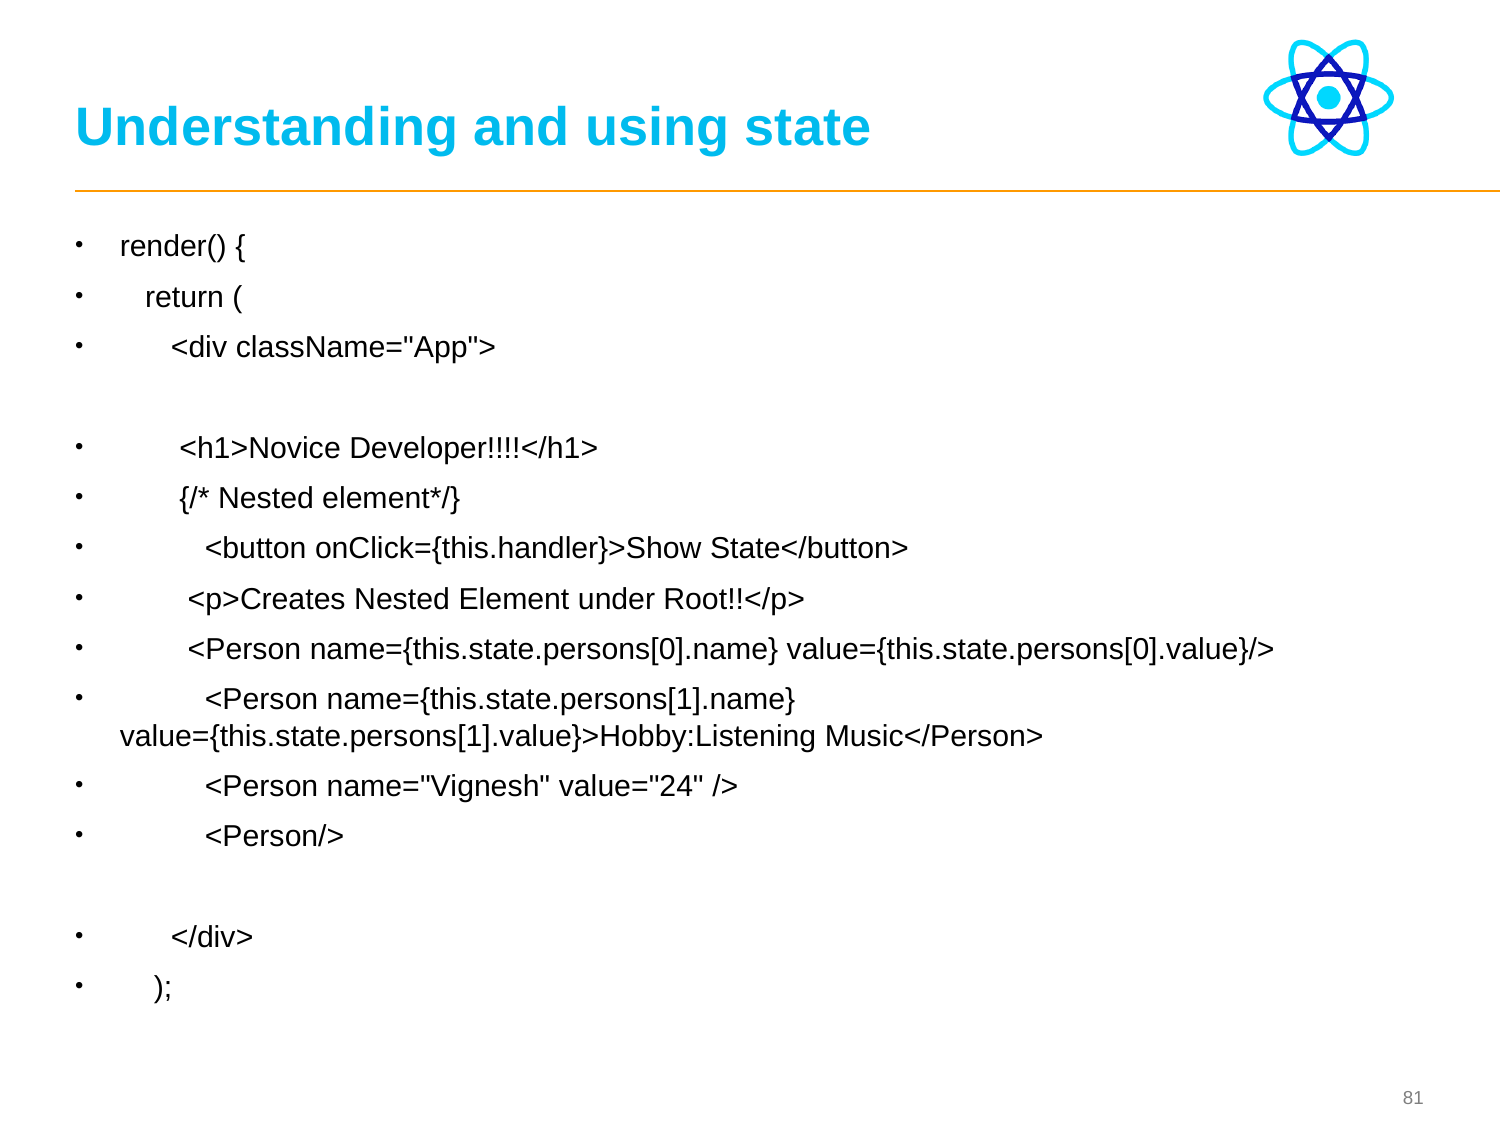

# Understanding and using state
render() {
   return (
      <div className="App">

       <h1>Novice Developer!!!!</h1>
       {/* Nested element*/}
          <button onClick={this.handler}>Show State</button>
        <p>Creates Nested Element under Root!!</p>
        <Person name={this.state.persons[0].name} value={this.state.persons[0].value}/>
          <Person name={this.state.persons[1].name} value={this.state.persons[1].value}>Hobby:Listening Music</Person>
          <Person name="Vignesh" value="24" />
          <Person/>

      </div>
    );